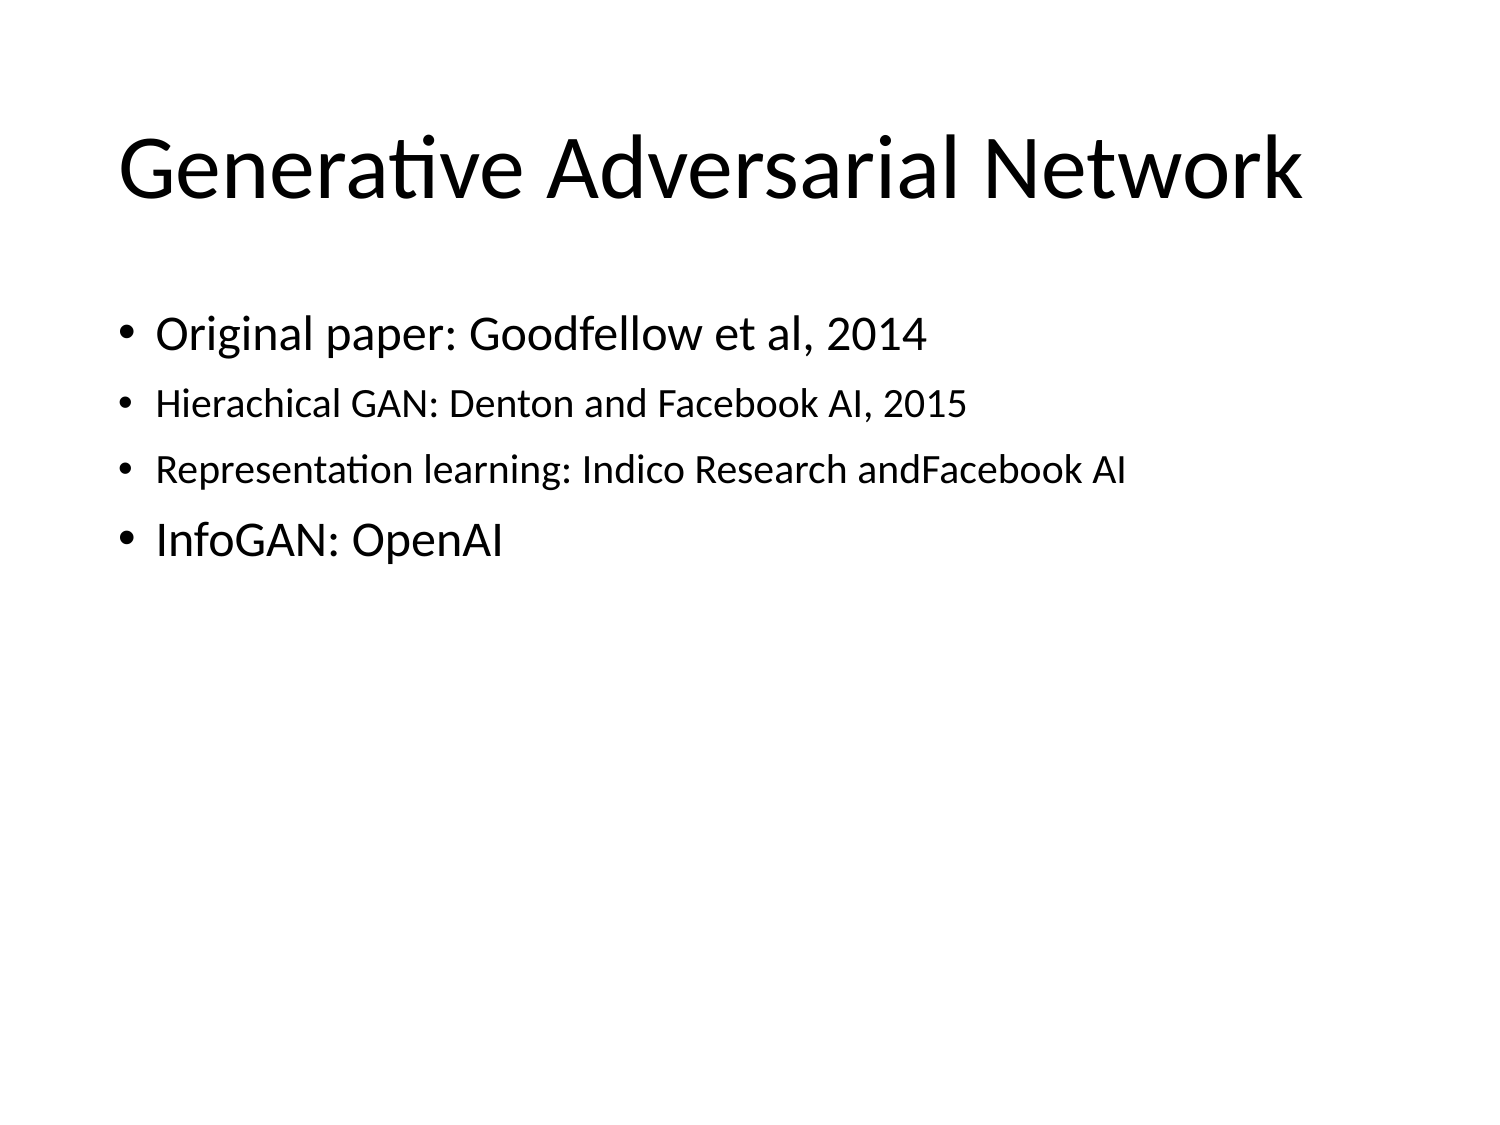

# Generative Adversarial Network
Original paper: Goodfellow et al, 2014
Hierachical GAN: Denton and Facebook AI, 2015
Representation learning: Indico Research andFacebook AI
InfoGAN: OpenAI